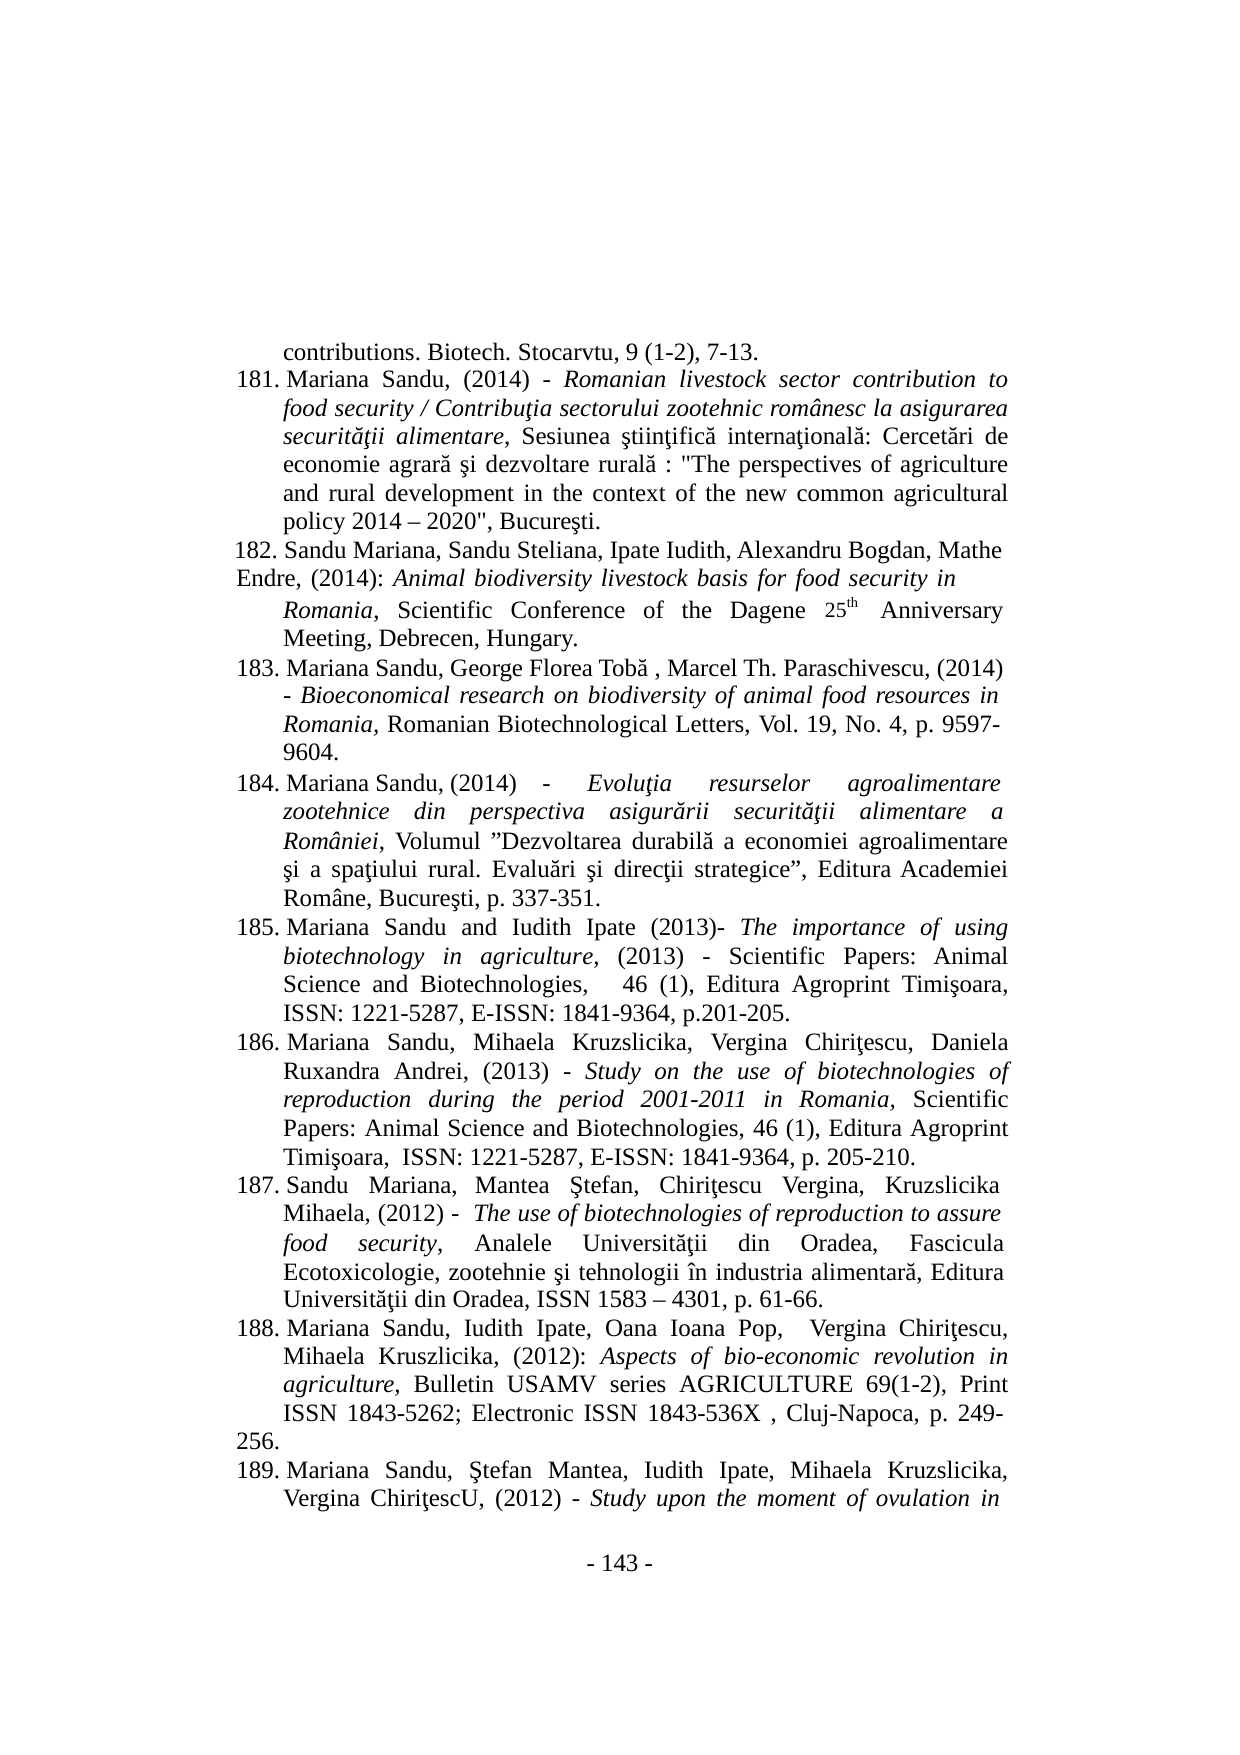

contributions. Biotech. Stocarvtu, 9 (1-2), 7-13.
181. Mariana  Sandu,  (2014)  - Romanian  livestock  sector  contribution  to food security / Contribuţia sectorului zootehnic românesc la asigurarea securităţii alimentare, Sesiunea ştiinţifică internaţională: Cercetări de economie agrară şi dezvoltare rurală : "The perspectives of agriculture and rural development in the context of the new common agricultural policy 2014 – 2020", Bucureşti.
182. Sandu Mariana, Sandu Steliana, Ipate Iudith, Alexandru Bogdan, Mathe
Endre, (2014): Animal biodiversity livestock basis for food security in
25th
Romania,  Scientific  Conference  of  the  Dagene
Meeting, Debrecen, Hungary.
Anniversary
183. Mariana Sandu, George Florea Tobă , Marcel Th. Paraschivescu, (2014)
- Bioeconomical research on biodiversity of animal food resources in
Romania, Romanian Biotechnological Letters, Vol. 19, No. 4, p. 9597-
9604.
184. Mariana Sandu, (2014)
-
Evoluţia
resurselor     agroalimentare
zootehnice   din   perspectiva   asigurării   securităţii   alimentare   a
României, Volumul ”Dezvoltarea durabilă a economiei agroalimentare şi a spaţiului rural. Evaluări şi direcţii strategice”, Editura Academiei Române, Bucureşti, p. 337-351.
185. Mariana  Sandu  and  Iudith  Ipate  (2013)-  The  importance  of  using biotechnology  in  agriculture,  (2013)  -  Scientific  Papers:  Animal Science and Biotechnologies,   46 (1), Editura Agroprint Timişoara, ISSN: 1221-5287, E-ISSN: 1841-9364, p.201-205.
186. Mariana  Sandu,  Mihaela  Kruzslicika,  Vergina  Chiriţescu,  Daniela Ruxandra Andrei, (2013) - Study on the use of biotechnologies of reproduction during the period 2001-2011 in Romania, Scientific Papers: Animal Science and Biotechnologies, 46 (1), Editura Agroprint Timişoara,  ISSN: 1221-5287, E-ISSN: 1841-9364, p. 205-210.
187. Sandu   Mariana,
Mihaela, (2012) -
Mantea   Ştefan,   Chiriţescu   Vergina,   Kruzslicika
The use of biotechnologies of reproduction to assure
food
security,
Analele
Universităţii
din
Oradea,
Fascicula
Ecotoxicologie, zootehnie şi tehnologii în industria alimentară, Editura
Universităţii din Oradea, ISSN 1583 – 4301, p. 61-66.
188. Mariana Sandu, Iudith Ipate, Oana Ioana Pop,   Vergina Chiriţescu, Mihaela Kruszlicika, (2012): Aspects of bio-economic revolution in agriculture, Bulletin USAMV series AGRICULTURE 69(1-2), Print ISSN 1843-5262; Electronic ISSN 1843-536X , Cluj-Napoca, p. 249-
256.
189. Mariana  Sandu,  Ştefan  Mantea,  Iudith  Ipate,  Mihaela  Kruzslicika, Vergina ChiriţescU, (2012) - Study upon the moment of ovulation in
- 143 -